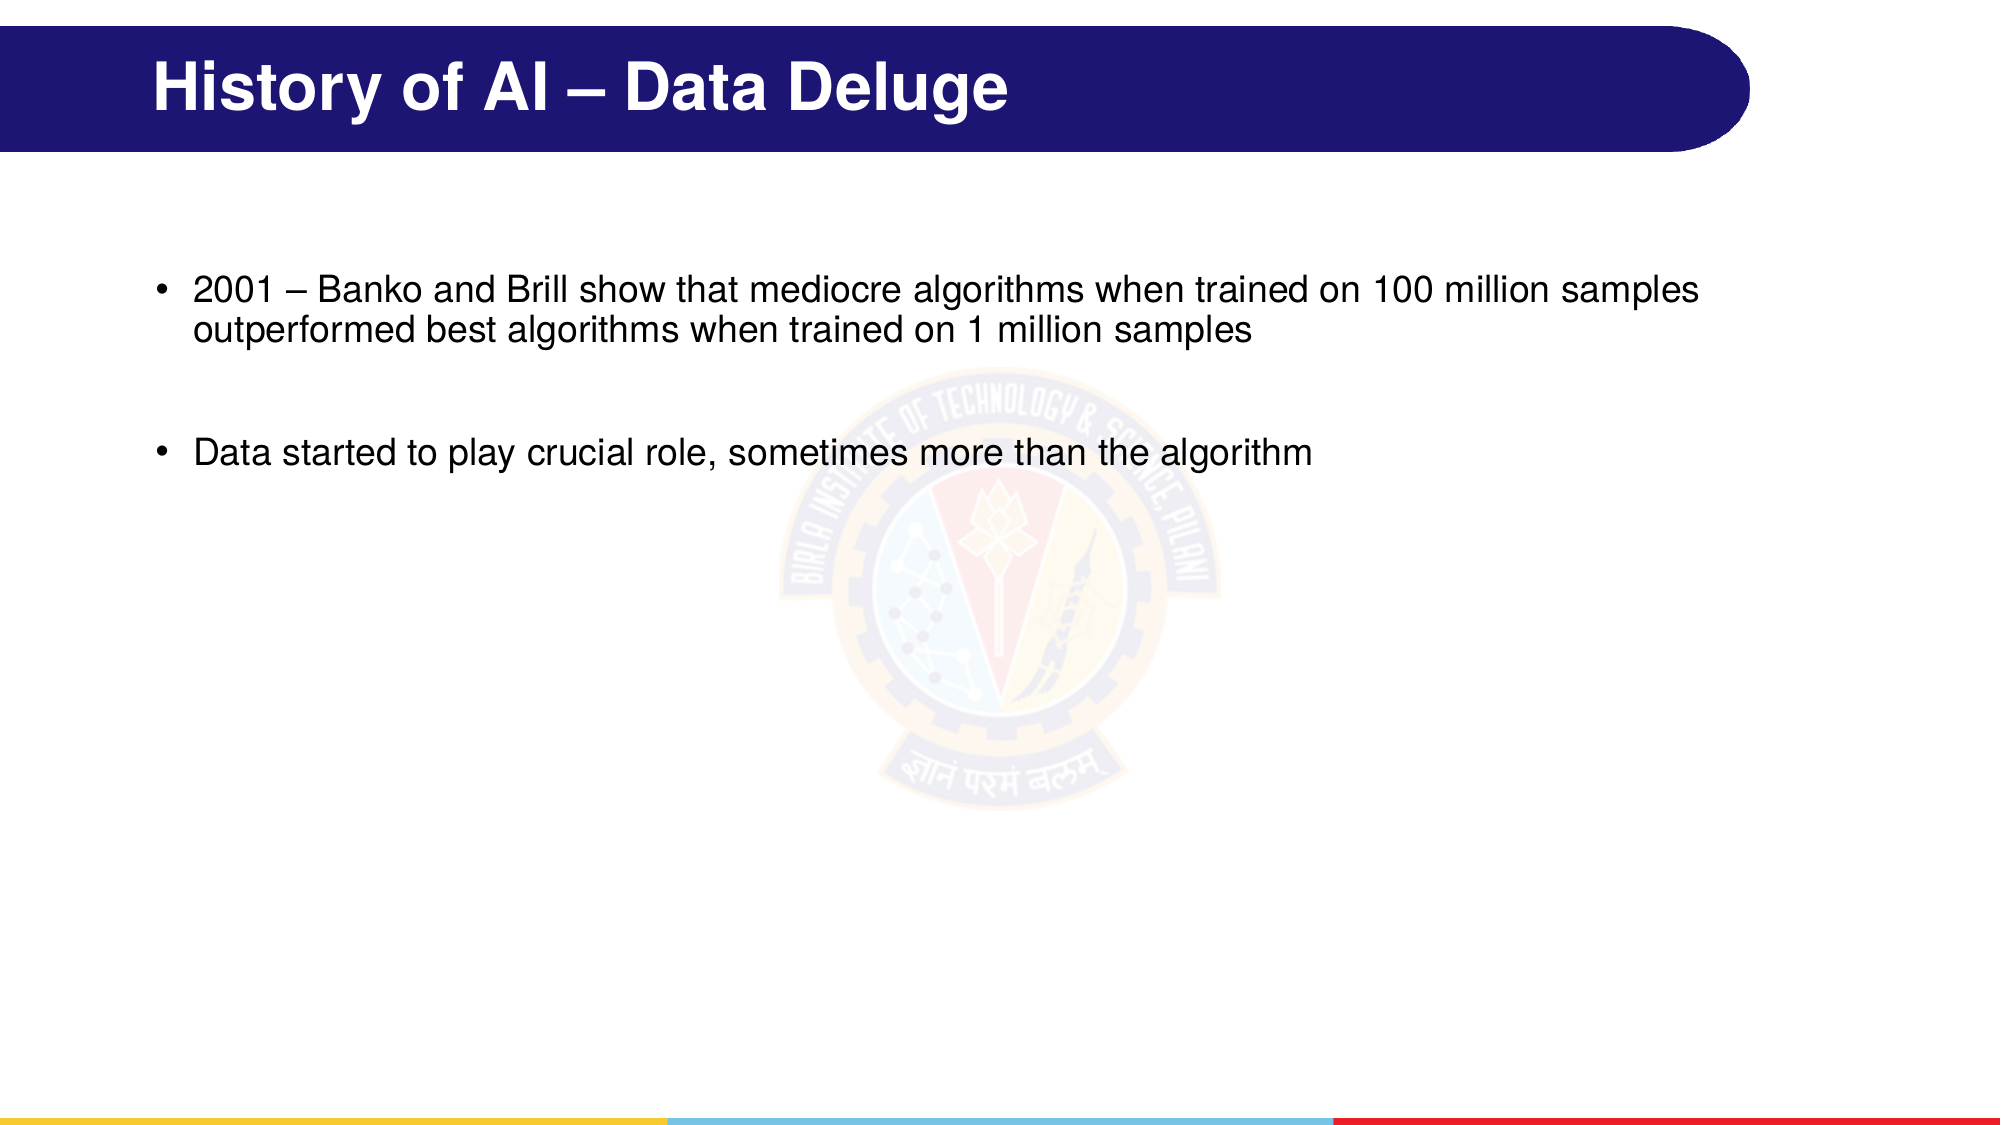

# History of AI – Data Deluge

2001 – Banko and Brill show that mediocre algorithms when trained on 100 million samples outperformed best algorithms when trained on 1 million samples

Data started to play crucial role, sometimes more than the algorithm